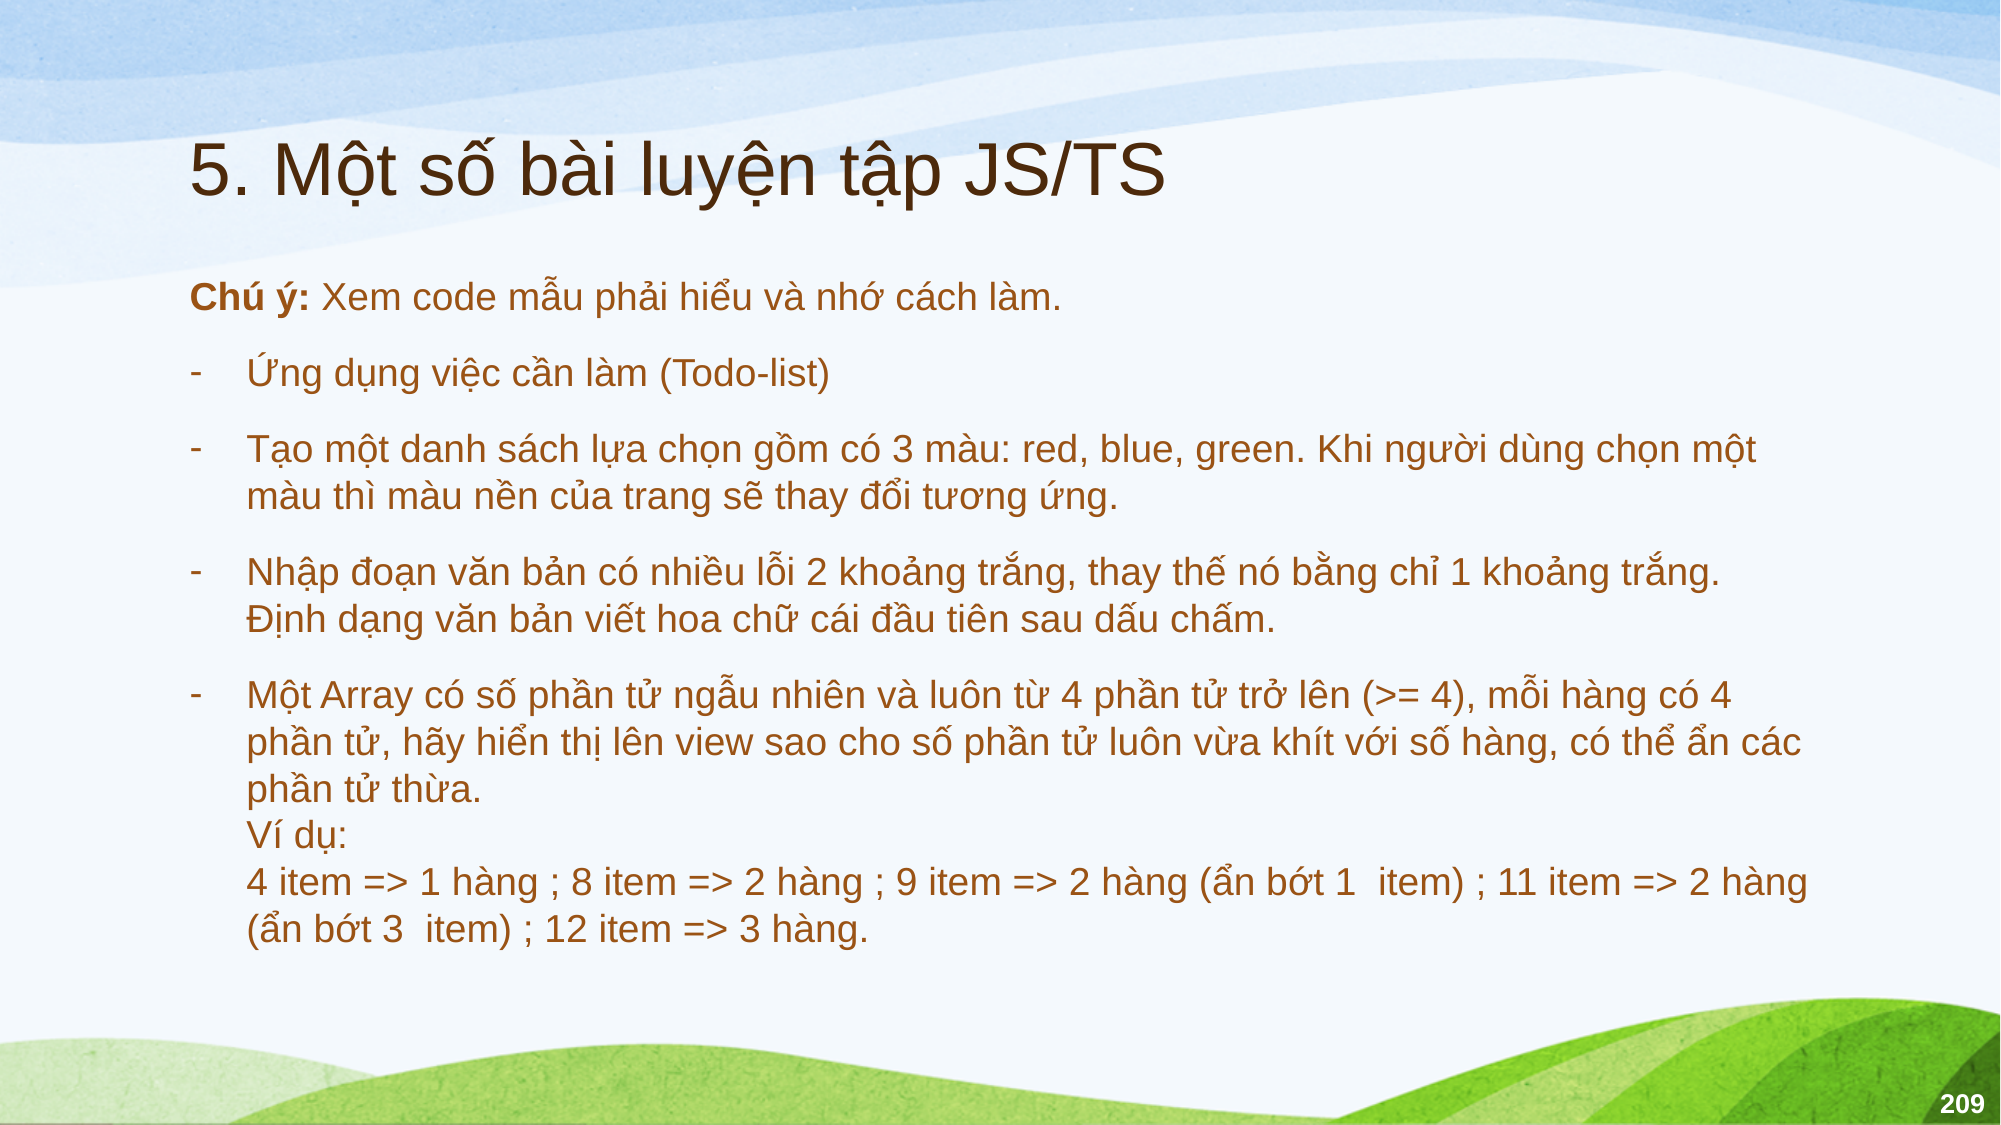

# 5. Một số bài luyện tập JS/TS
Chú ý: Xem code mẫu phải hiểu và nhớ cách làm.
Ứng dụng việc cần làm (Todo-list)
Tạo một danh sách lựa chọn gồm có 3 màu: red, blue, green. Khi người dùng chọn một màu thì màu nền của trang sẽ thay đổi tương ứng.
Nhập đoạn văn bản có nhiều lỗi 2 khoảng trắng, thay thế nó bằng chỉ 1 khoảng trắng. Định dạng văn bản viết hoa chữ cái đầu tiên sau dấu chấm.
Một Array có số phần tử ngẫu nhiên và luôn từ 4 phần tử trở lên (>= 4), mỗi hàng có 4 phần tử, hãy hiển thị lên view sao cho số phần tử luôn vừa khít với số hàng, có thể ẩn các phần tử thừa.
Ví dụ:
4 item => 1 hàng ; 8 item => 2 hàng ; 9 item => 2 hàng (ẩn bớt 1  item) ; 11 item => 2 hàng (ẩn bớt 3  item) ; 12 item => 3 hàng.
209